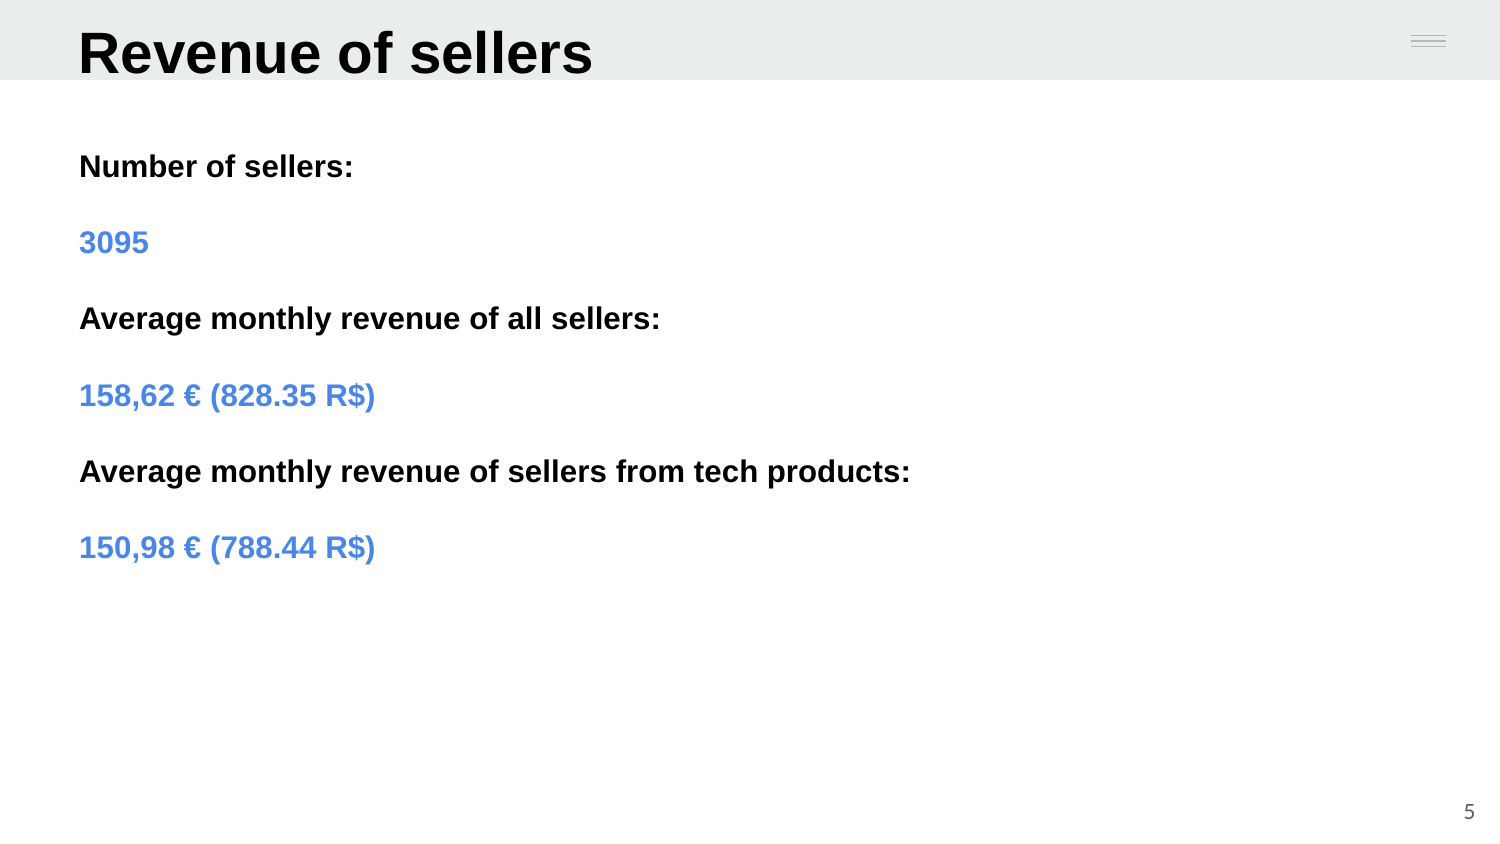

Revenue of sellers

Number of sellers:
3095
Average monthly revenue of all sellers:
158,62 € (828.35 R$)
Average monthly revenue of sellers from tech products:
150,98 € (788.44 R$)

5